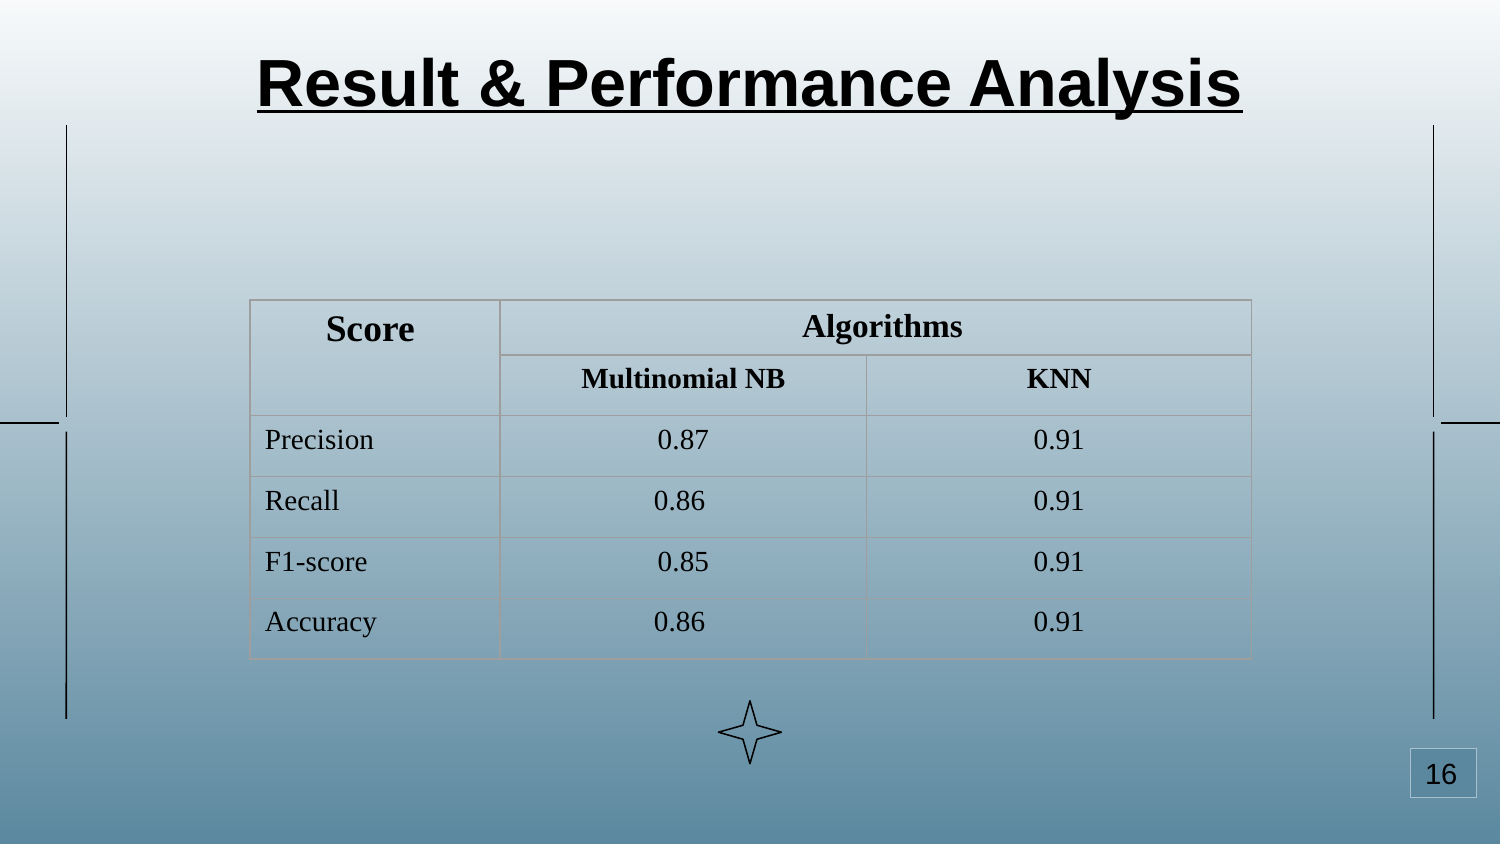

# Result & Performance Analysis
| Score | Algorithms |  |
| --- | --- | --- |
|  | Multinomial NB | KNN |
| Precision | 0.87 | 0.91 |
| Recall | 0.86 | 0.91 |
| F1-score | 0.85 | 0.91 |
| Accuracy | 0.86 | 0.91 |

16